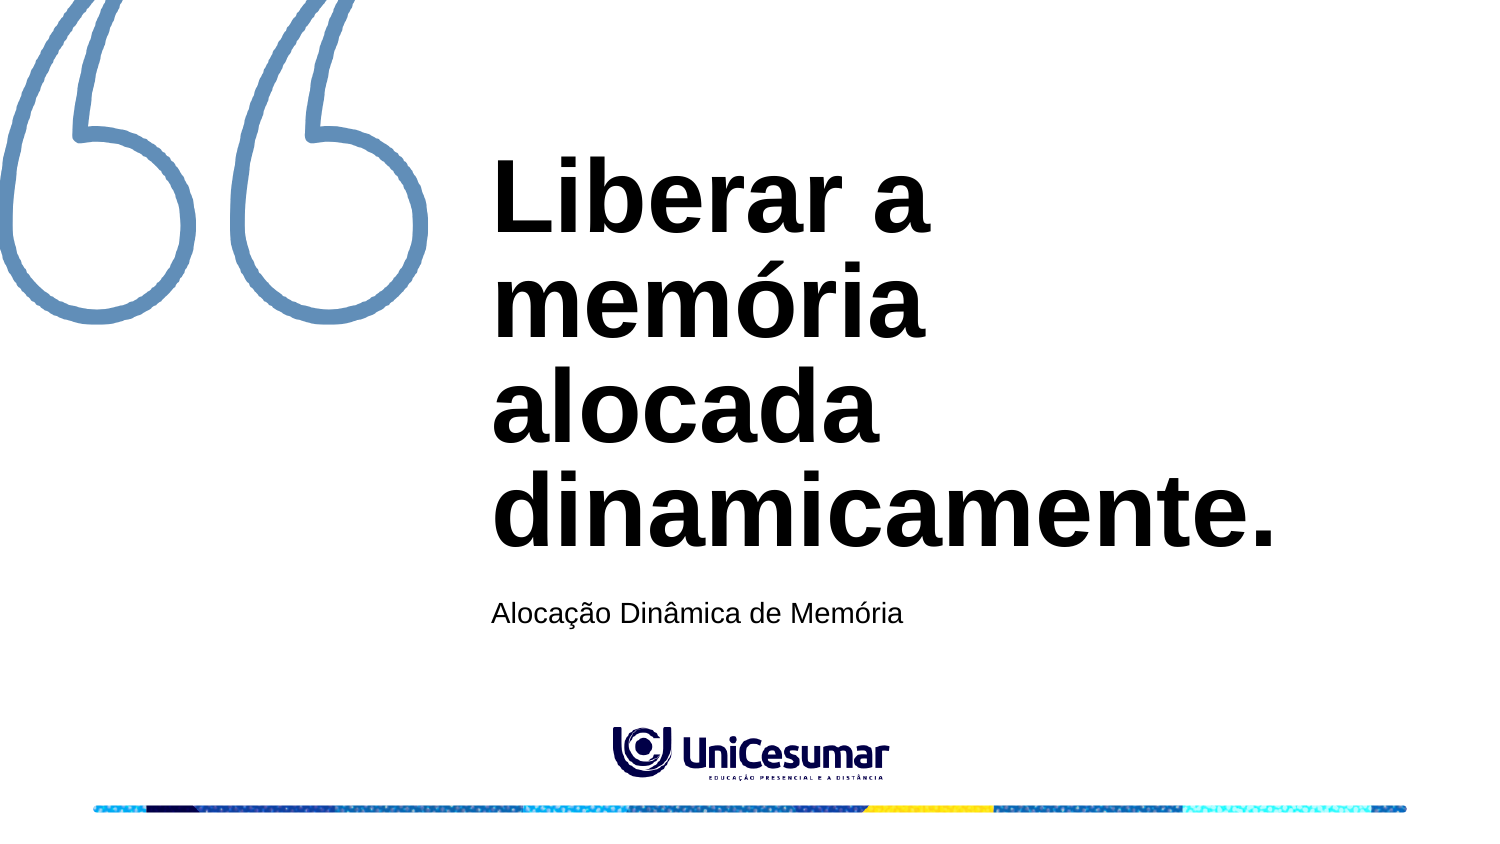

Liberar a memória alocada dinamicamente.
Alocação Dinâmica de Memória